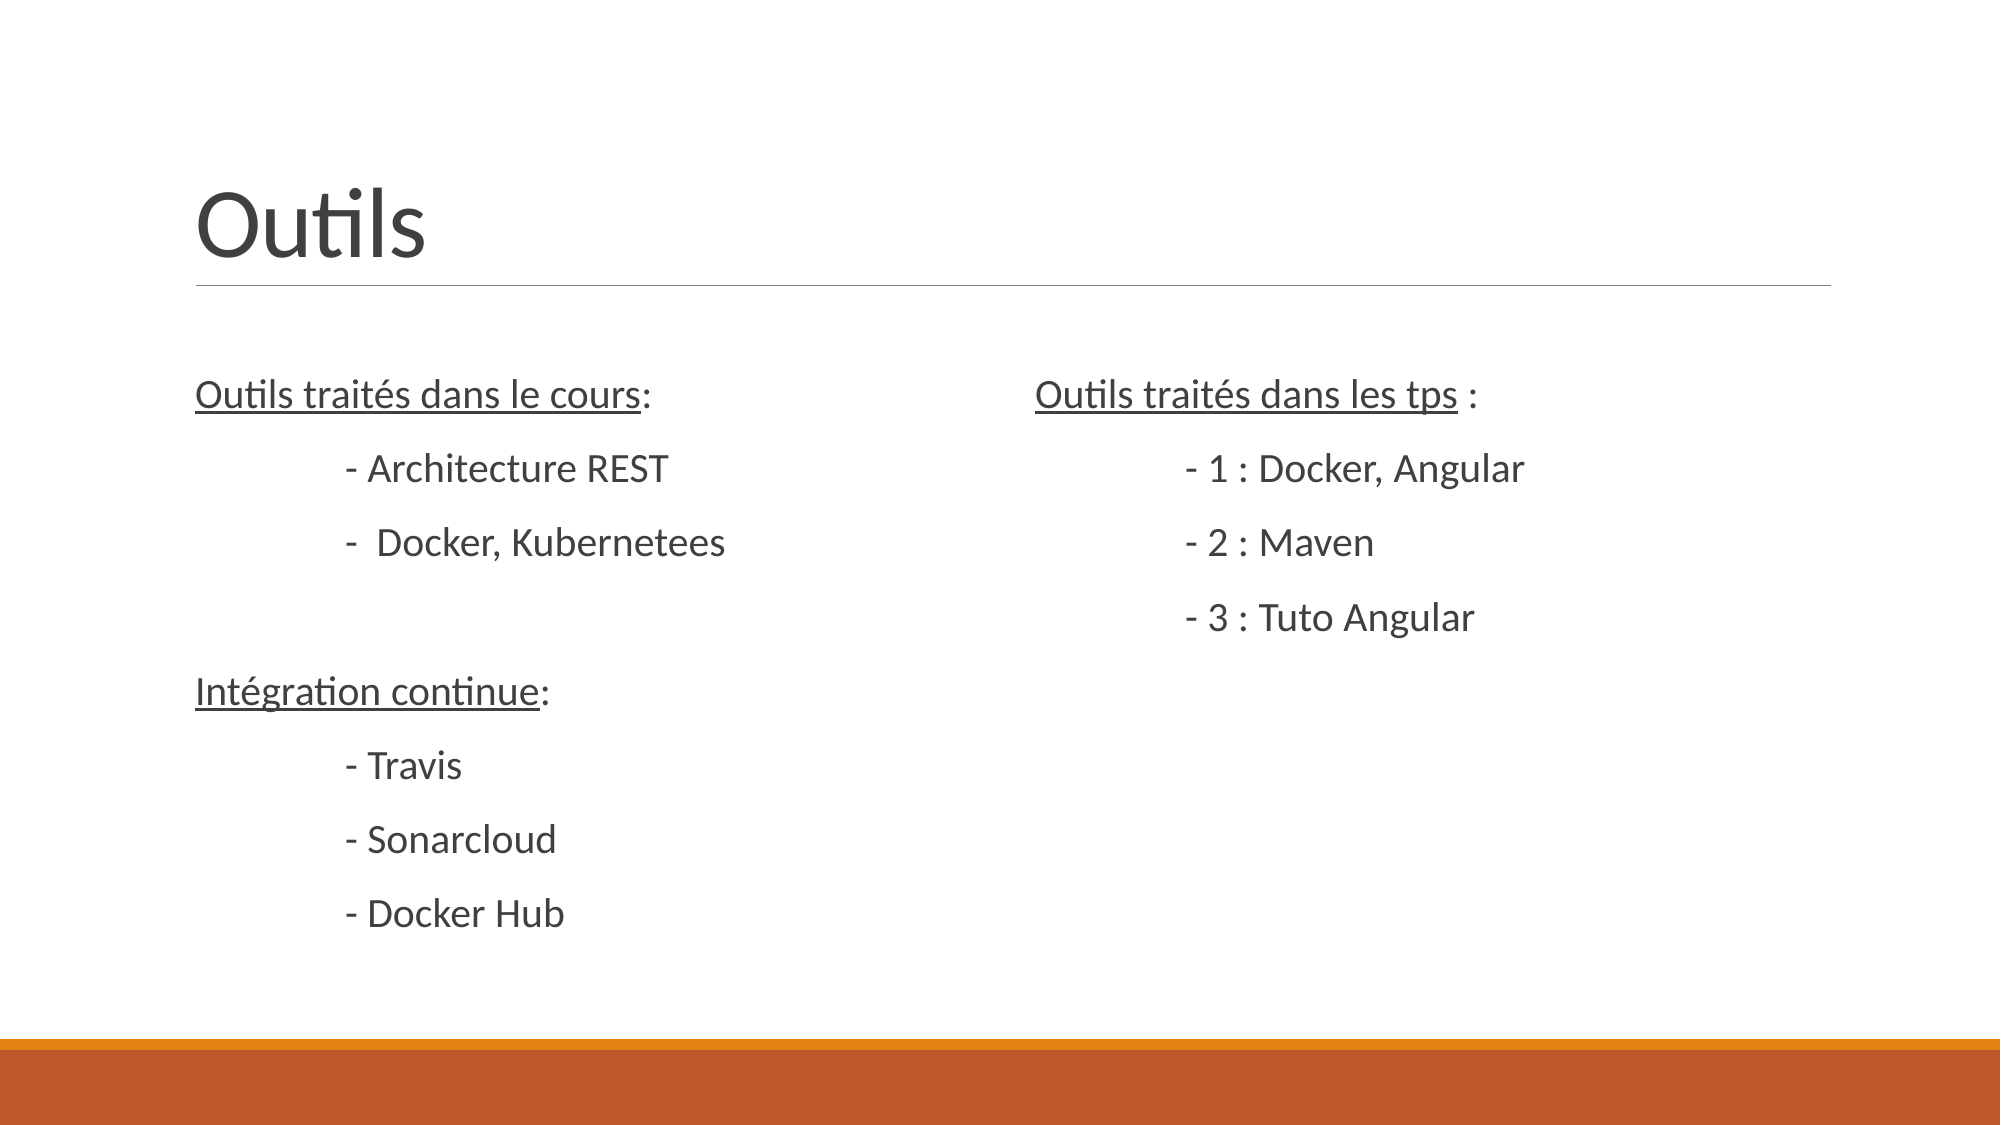

# Outils
Outils traités dans les tps :
	- 1 : Docker, Angular
	- 2 : Maven
	- 3 : Tuto Angular
Outils traités dans le cours:
	- Architecture REST
	-  Docker, Kubernetees

Intégration continue:
	- Travis
	- Sonarcloud
	- Docker Hub